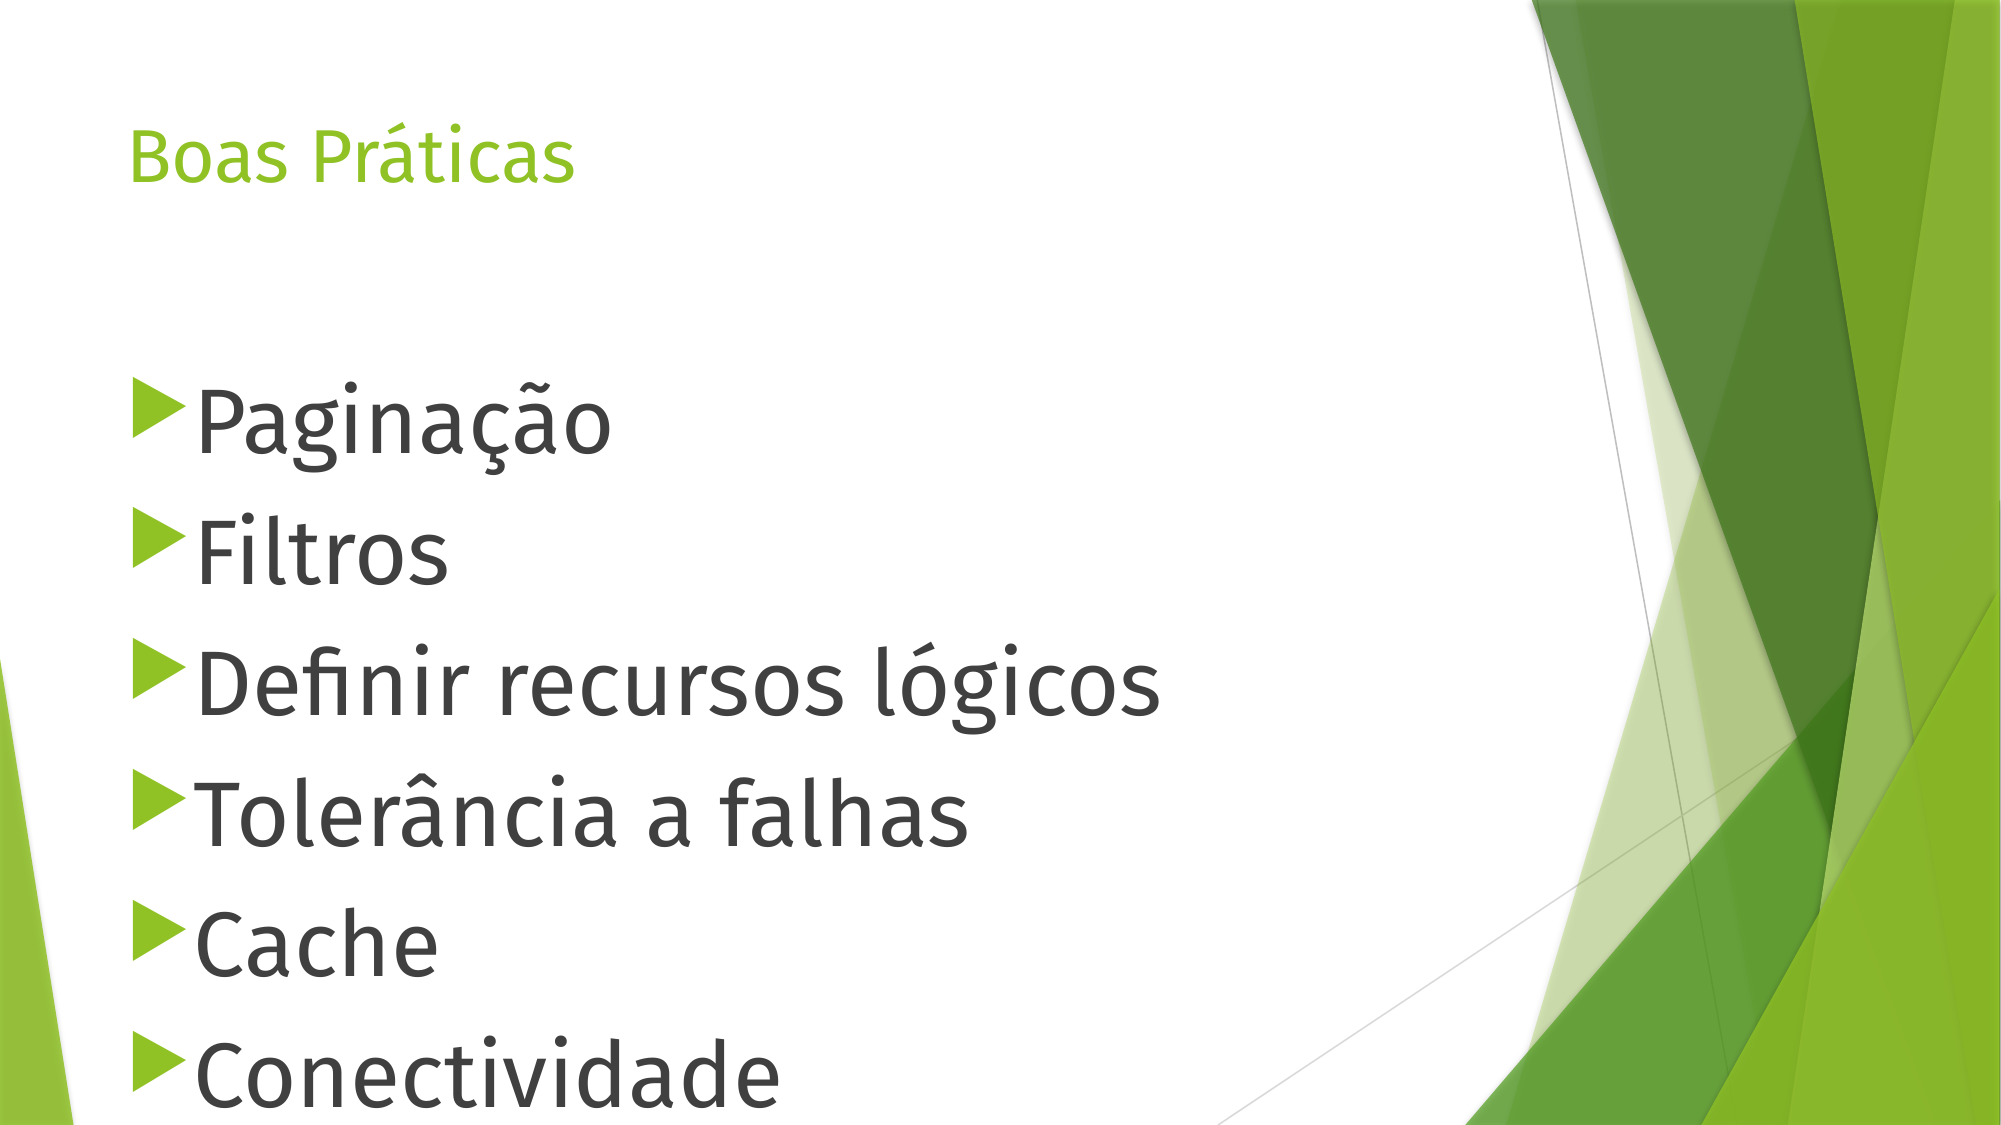

# Boas Práticas
Paginação
Filtros
Definir recursos lógicos
Tolerância a falhas
Cache
Conectividade